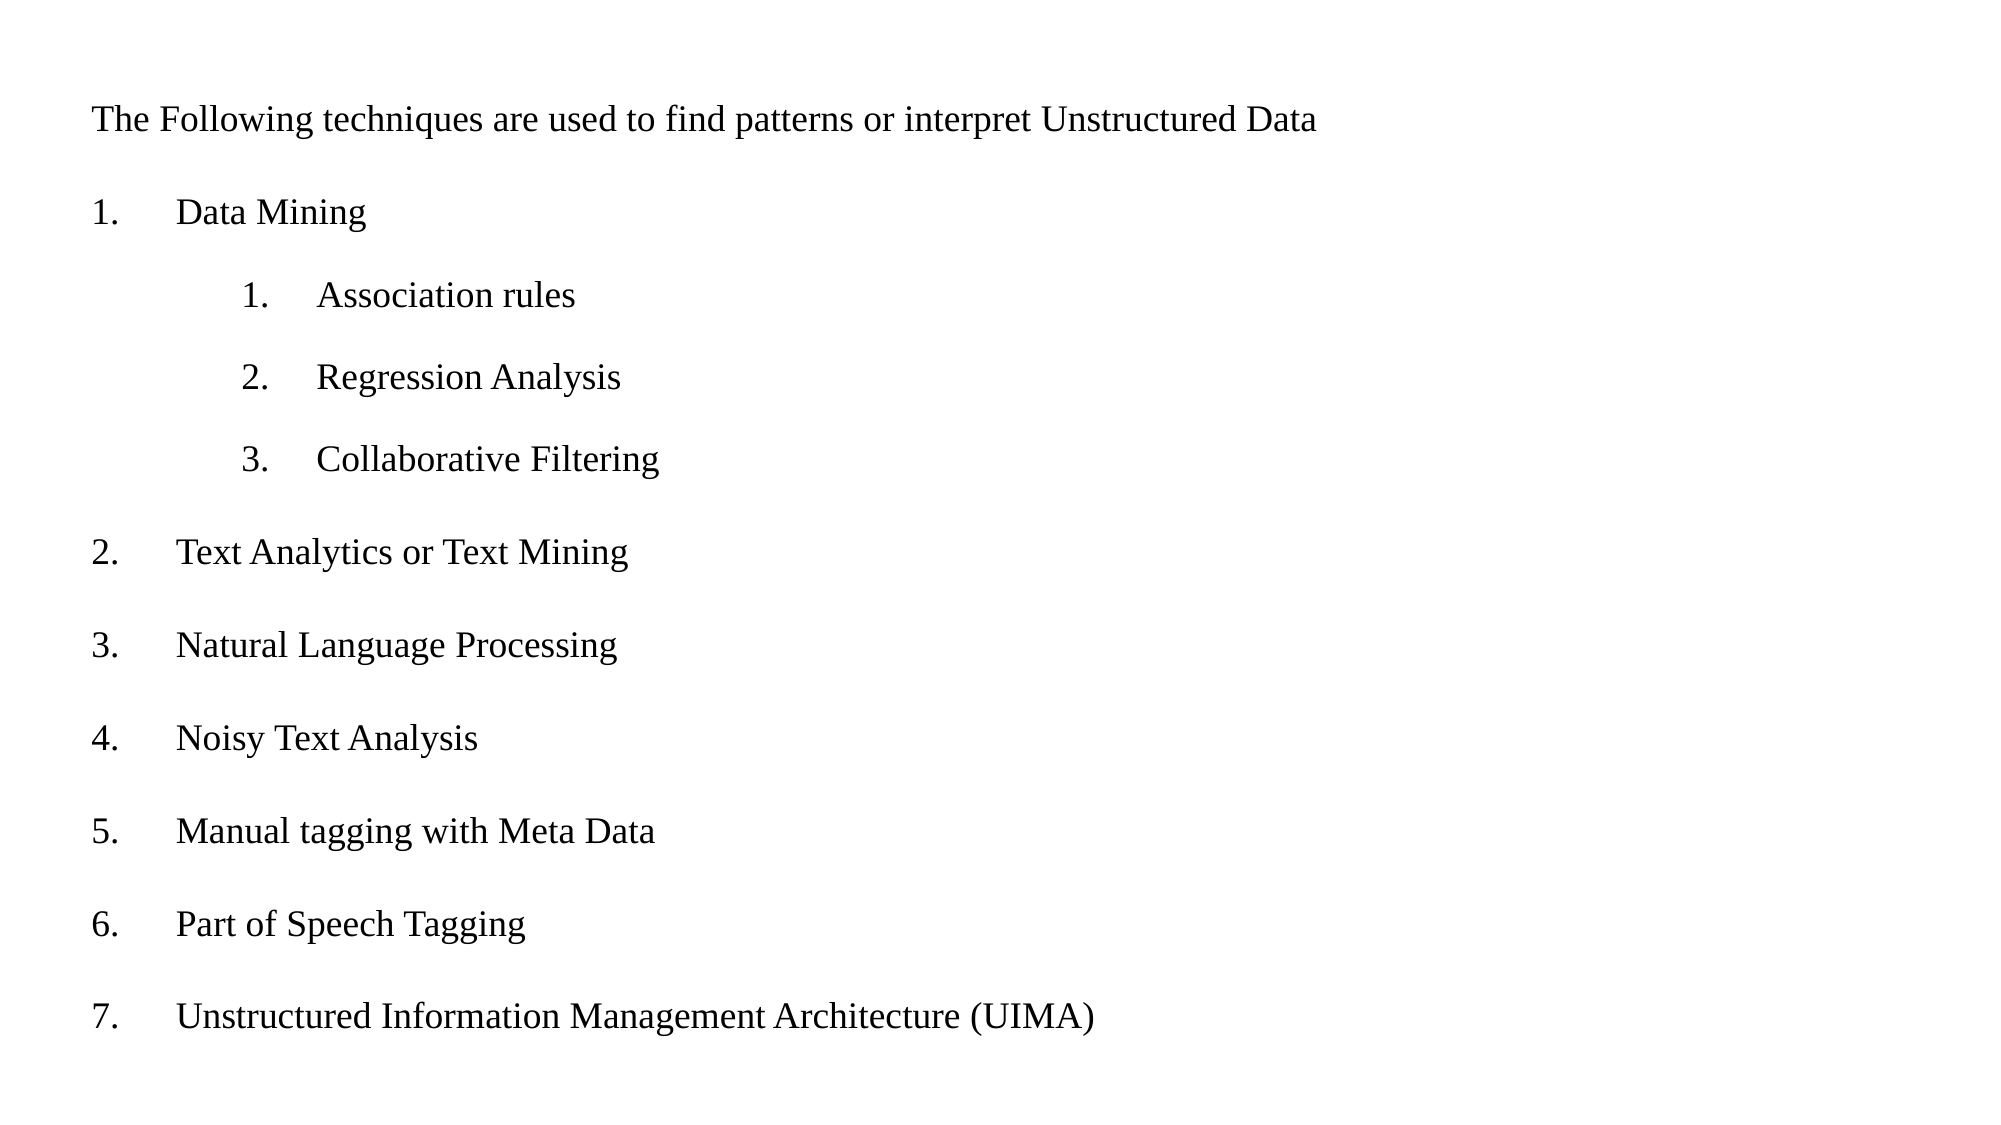

The Following techniques are used to find patterns or interpret Unstructured Data
Data Mining
Association rules
Regression Analysis
Collaborative Filtering
Text Analytics or Text Mining
Natural Language Processing
Noisy Text Analysis
Manual tagging with Meta Data
Part of Speech Tagging
Unstructured Information Management Architecture (UIMA)

#